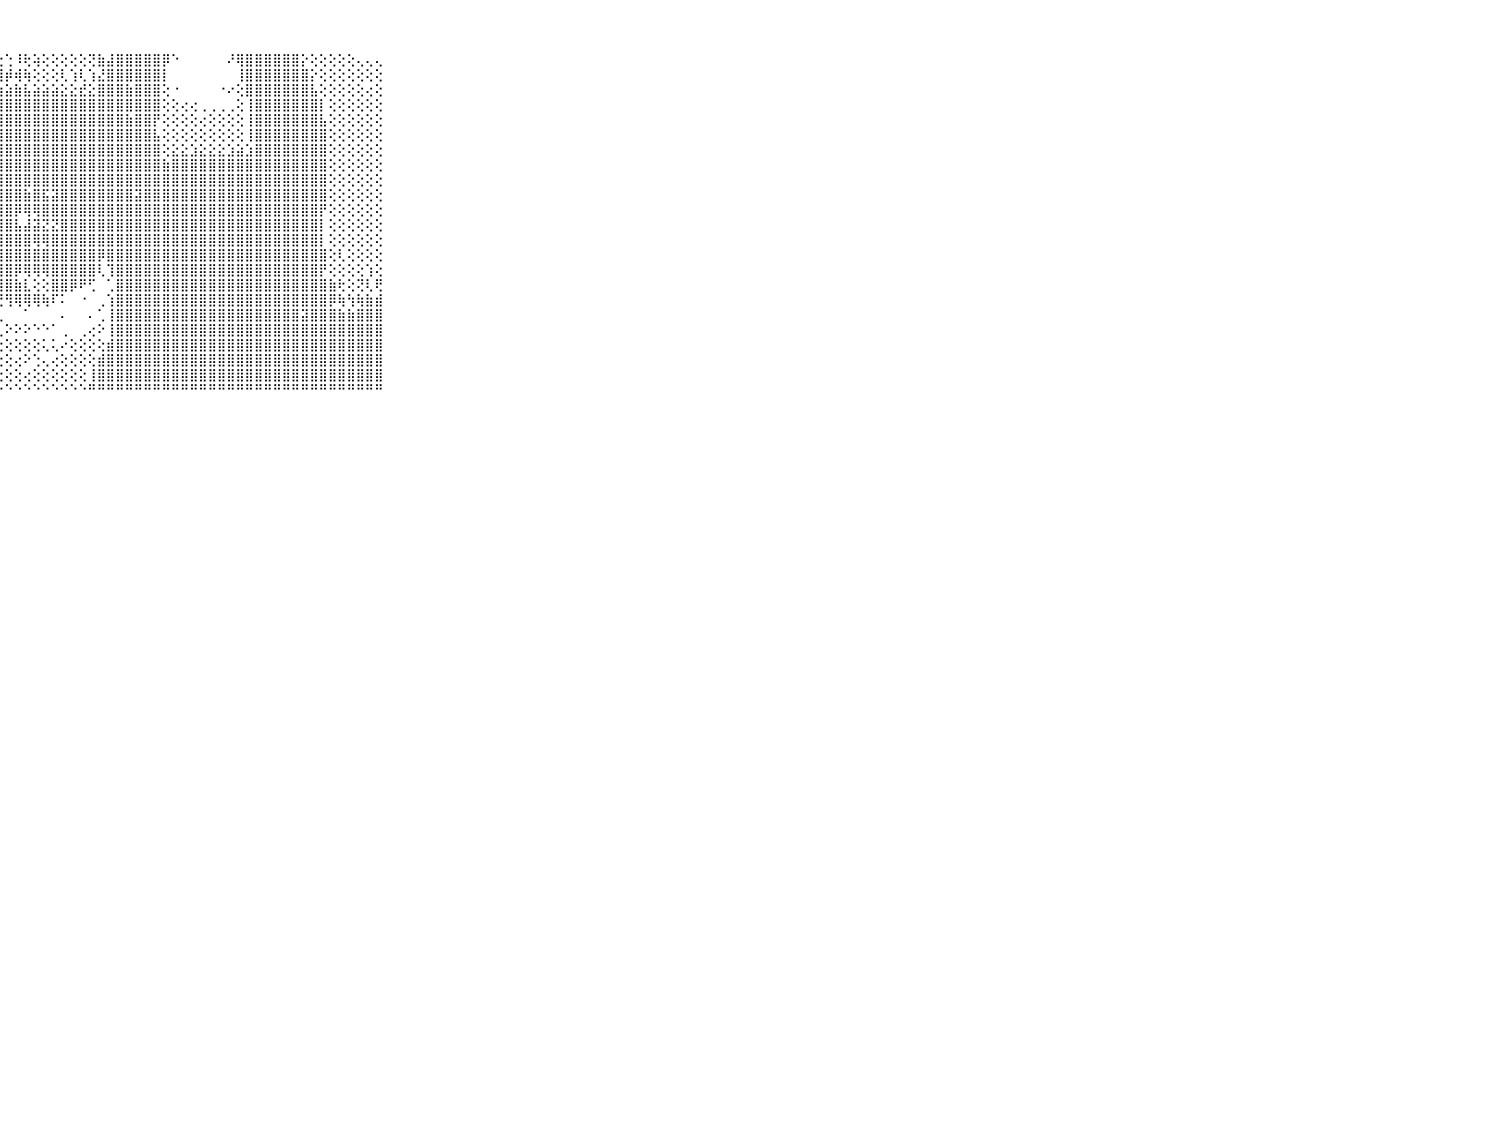

⠀⠀⠀⠀⠀⠀⠀⠀⠀⠀⠀⣿⣿⣿⣿⣿⣿⣿⣿⣿⣿⣿⣿⣿⣿⡿⢟⢕⢑⠸⢗⢵⢕⢕⢕⢕⢕⢝⣷⣼⣿⣿⣿⣿⣿⡿⠑⠀⠀⠀⠀⠀⠜⢿⣿⣿⣿⣿⣿⣿⡕⢕⢕⢕⢕⢕⢄⢄⢄⠀⠀⠀⠀⠀⠀⠀⠀⠀⠀⠀⠀
⠀⠀⠀⠀⠀⠀⠀⠀⠀⠀⠀⣿⣿⣿⣿⣿⣿⣿⣿⣿⣿⣿⣿⣿⢟⢇⡕⢼⡾⢾⢷⢕⢕⢕⢇⢱⢇⢱⣜⣿⣿⣿⣿⣿⣿⡇⠀⠀⠀⠀⠀⠀⠀⢸⣿⣿⣿⣿⣿⣿⣿⡕⢕⢕⢕⢕⢕⢕⢕⠀⠀⠀⠀⠀⠀⠀⠀⠀⠀⠀⠀
⠀⠀⠀⠀⠀⠀⠀⠀⠀⠀⠀⣿⣿⣿⣿⣿⣿⣿⣿⣿⣿⣿⣿⣿⢕⡪⢽⣵⣵⣷⣧⣵⣵⣵⣕⣕⣞⣕⣿⣿⣿⣷⣿⣿⣿⢕⠐⠀⠀⠀⠀⠐⠔⢕⣿⣿⣿⣿⣿⣿⣿⣧⢕⢕⢕⢕⢕⢔⢕⠀⠀⠀⠀⠀⠀⠀⠀⠀⠀⠀⠀
⠀⠀⠀⠀⠀⠀⠀⠀⠀⠀⠀⣿⣿⣿⣿⣿⣿⣿⣿⣿⣿⣿⣿⡿⢕⢜⣿⣿⣿⣿⣿⣿⣿⣿⣿⣿⣿⣿⣿⣿⣿⣿⣿⣿⣿⢕⢕⢔⢔⢀⢀⢀⢀⢕⢸⣿⣿⣿⣿⣿⣿⣿⡇⢕⢕⢕⢕⢕⢕⠀⠀⠀⠀⠀⠀⠀⠀⠀⠀⠀⠀
⠀⠀⠀⠀⠀⠀⠀⠀⠀⠀⠀⣿⣿⣿⣿⣿⣿⣿⣿⣿⣿⣿⣿⡇⢱⣿⣿⣿⣿⣿⣿⣿⣿⣿⣿⣿⣿⣿⣿⣿⣿⣷⣿⣿⡟⢕⢕⢕⢕⢔⢕⢕⢕⢕⢸⣿⣿⣿⣿⣿⣿⣿⣧⢕⢕⢕⢕⢕⢕⠀⠀⠀⠀⠀⠀⠀⠀⠀⠀⠀⠀
⠀⠀⠀⠀⠀⠀⠀⠀⠀⠀⠀⣿⣿⣿⣿⣿⣿⣿⣿⣿⣿⣿⣿⢕⢕⣿⣿⣿⣿⣿⣿⣿⣿⣿⣿⣿⣿⣿⣿⣿⣿⣿⣿⣿⣧⢕⢕⢕⢕⢕⢕⢕⢕⢕⢸⣿⣿⣿⣿⣿⣿⣿⣿⢕⢕⢕⢕⢕⢕⠀⠀⠀⠀⠀⠀⠀⠀⠀⠀⠀⠀
⠀⠀⠀⠀⠀⠀⠀⠀⠀⠀⠀⣿⣿⣿⣿⣿⣿⣿⣿⣿⣿⣿⣿⡕⢸⣿⣿⣿⣿⣿⣿⣿⣿⣿⣿⣿⣿⣿⣿⣿⣿⣿⣿⣿⣿⢕⣕⣕⣱⣕⣕⣕⣱⣵⣱⣿⣿⣿⣿⣿⣿⣿⣿⢕⢕⢕⢕⢕⢕⠀⠀⠀⠀⠀⠀⠀⠀⠀⠀⠀⠀
⠀⠀⠀⠀⠀⠀⠀⠀⠀⠀⠀⣿⣿⣿⣿⣿⣿⣿⣿⣿⣿⣿⣿⣇⣾⣿⣿⣿⣿⣿⣿⣿⣿⣿⣿⣿⣿⣿⣿⣿⣿⣿⣿⣿⣿⣷⣿⣿⣿⣿⣿⣿⣿⣿⣿⣿⣿⣿⣿⣿⣿⣿⣿⢕⢕⢕⢕⢕⢕⠀⠀⠀⠀⠀⠀⠀⠀⠀⠀⠀⠀
⠀⠀⠀⠀⠀⠀⠀⠀⠀⠀⠀⣿⣿⣿⣿⣿⣿⣿⣿⣿⣿⣿⣿⣿⣿⣿⣿⣿⣿⣿⣿⣿⣿⣿⣿⣿⣿⣿⣿⣿⣿⣿⣿⣿⣿⣿⣿⣿⣿⣿⣿⣿⣿⣿⣿⣿⣿⣿⣿⣿⣿⣿⣿⢕⢕⢕⢕⢕⢕⠀⠀⠀⠀⠀⠀⠀⠀⠀⠀⠀⠀
⠀⠀⠀⠀⠀⠀⠀⠀⠀⠀⠀⣿⣿⣿⣿⣿⣿⣿⣿⣿⣿⣿⣿⣿⣿⣿⣿⣿⣿⣿⣷⣿⣯⣽⣿⣿⣿⣿⣿⣿⣿⣿⣽⣿⣿⣿⣿⣿⣿⣿⣿⣿⣿⣿⣿⣿⣿⣿⣿⣿⣿⣿⣿⢕⢕⢕⢕⢕⢕⠀⠀⠀⠀⠀⠀⠀⠀⠀⠀⠀⠀
⠀⠀⠀⠀⠀⠀⠀⠀⠀⠀⠀⣿⣿⣿⣿⣿⣿⣿⣿⣿⣿⣿⣿⣿⣿⣿⣿⣿⣿⡿⢿⢿⣿⣿⣿⣿⣿⣿⣿⣿⣿⣿⣿⣿⣿⣿⣿⣿⣿⣿⣿⣿⣿⣿⣿⣿⣿⣿⣿⣿⣿⣿⡟⢕⢕⢕⢕⢕⢕⠀⠀⠀⠀⠀⠀⠀⠀⠀⠀⠀⠀
⠀⠀⠀⠀⠀⠀⠀⠀⠀⠀⠀⣿⣿⣿⣿⣿⣿⣿⣿⣿⣿⣿⣿⣿⣿⣿⣿⣿⣿⣧⣼⣽⣝⣝⣿⣿⣿⣿⣿⣿⣿⣿⣿⣿⣿⣿⣿⣿⣿⣿⣿⣿⣿⣿⣿⣿⣿⣿⣿⣿⣿⣿⡇⢕⢕⢕⢕⢕⢕⠀⠀⠀⠀⠀⠀⠀⠀⠀⠀⠀⠀
⠀⠀⠀⠀⠀⠀⠀⠀⠀⠀⠀⣿⣿⣿⣿⣿⣿⣿⣿⣿⣿⣿⣿⣿⣿⣿⣿⣿⣿⣿⣿⢿⢿⣿⣿⣿⣿⣿⣿⣿⣿⣿⣿⣿⣿⣿⣿⣿⣿⣿⣿⣿⣿⣿⣿⣿⣿⣿⣿⣿⣿⣿⡇⢕⢕⢕⢕⢕⢕⠀⠀⠀⠀⠀⠀⠀⠀⠀⠀⠀⠀
⠀⠀⠀⠀⠀⠀⠀⠀⠀⠀⠀⣿⣿⣿⣿⣿⣿⣿⣿⣿⣿⣿⣿⣿⣿⣿⣿⣿⣿⣿⣿⣿⣿⣿⣿⣿⣿⣿⡿⣿⣿⣿⣿⣿⣿⣿⣿⣿⣿⣿⣿⣿⣿⣿⣿⣿⣿⣿⣿⣿⣿⣿⣿⢕⢇⢕⢕⢕⢕⠀⠀⠀⠀⠀⠀⠀⠀⠀⠀⠀⠀
⠀⠀⠀⠀⠀⠀⠀⠀⠀⠀⠀⣿⣿⣿⣿⣿⣿⣿⣿⣿⣿⣿⣿⣿⢏⢿⣿⣿⣿⡿⢿⢿⢿⣿⣿⣿⣿⣿⢇⢹⣿⣿⣿⣿⣿⣿⣿⣿⣿⣿⣿⣿⣿⣿⣿⣿⣿⣿⣿⣿⣿⣿⡟⢕⢕⢕⢕⢱⢕⠀⠀⠀⠀⠀⠀⠀⠀⠀⠀⠀⠀
⠀⠀⠀⠀⠀⠀⠀⠀⠀⠀⠀⣿⣿⣿⣿⣿⣿⣿⣿⣿⣿⣿⣿⢇⢕⢜⣿⣿⣿⣷⣇⢕⢕⣿⣿⡿⠟⢋⠀⢁⣿⣿⣿⣿⣿⣿⣿⣿⣿⣿⣿⣿⣿⣿⣿⣿⣿⣿⣿⣿⣿⣿⣿⣷⢗⢕⢝⢇⢟⠀⠀⠀⠀⠀⠀⠀⠀⠀⠀⠀⠀
⠀⠀⠀⠀⠀⠀⠀⠀⠀⠀⠀⣿⣿⣿⣿⣿⣿⣿⣿⣿⣿⣿⣿⠕⢕⢕⢕⢝⢻⢿⢿⢿⢷⠏⠅⠀⠐⠀⢀⢱⣿⣿⣿⣿⣿⣿⣿⣿⣿⣿⣿⣿⣿⣿⣿⣿⣿⣿⣿⣿⣿⣿⣿⡿⢷⢳⢷⣷⣾⠀⠀⠀⠀⠀⠀⠀⠀⠀⠀⠀⠀
⠀⠀⠀⠀⠀⠀⠀⠀⠀⠀⠀⣿⣿⣿⣿⣿⣿⣿⣿⣿⣿⣿⣏⢀⢕⠕⢁⢀⠀⠀⠁⠀⠀⠀⠄⠀⠀⠄⢁⢸⣿⣿⣿⣿⣿⣿⣿⣿⣿⣿⣿⣿⣿⣿⣿⣿⣿⣿⣿⣿⣽⣿⣿⣿⣷⣷⣿⣿⣿⠀⠀⠀⠀⠀⠀⠀⠀⠀⠀⠀⠀
⠀⠀⠀⠀⠀⠀⠀⠀⠀⠀⠀⣿⣿⣿⣿⣿⣿⣿⣿⣿⣿⣿⣿⡕⢕⢕⢕⢅⠕⠕⠕⠑⠑⠁⢀⠀⢀⢔⠕⢸⣿⣿⣿⣿⣿⣿⣿⣿⣿⣿⣿⣿⣿⣿⣿⣿⣿⣿⣿⣿⣿⣿⣿⣿⣿⣿⣿⣿⣿⠀⠀⠀⠀⠀⠀⠀⠀⠀⠀⠀⠀
⠀⠀⠀⠀⠀⠀⠀⠀⠀⠀⠀⣿⣿⣿⣿⣿⣿⣿⣿⣿⣿⣿⣿⡇⢕⢕⢕⢕⢕⢕⢕⢕⢅⢅⠔⢕⢕⢕⢕⣾⣿⣿⣿⣿⣿⣿⣿⣿⣿⣿⣿⣿⣿⣿⣿⣿⣿⣿⣿⣿⣿⣿⣿⣿⣿⣿⣿⣿⣿⠀⠀⠀⠀⠀⠀⠀⠀⠀⠀⠀⠀
⠀⠀⠀⠀⠀⠀⠀⠀⠀⠀⠀⣿⣿⣿⣿⣿⣿⣿⣿⣿⣿⣿⣿⣿⡕⢕⢕⢕⢕⢔⠕⢑⢄⢔⢕⢕⢕⢕⣾⣿⣿⣿⣿⣿⣿⣿⣿⣿⣿⣿⣿⣿⣿⣿⣿⣿⣿⣿⣿⣿⣿⣿⣿⣿⣿⣿⣿⣿⣿⠀⠀⠀⠀⠀⠀⠀⠀⠀⠀⠀⠀
⠀⠀⠀⠀⠀⠀⠀⠀⠀⠀⠀⣿⣿⣿⣿⣿⣿⣿⣿⣿⣿⣿⣿⣿⣷⡕⢕⢕⢕⢕⢔⢕⢕⢕⢕⢕⢕⢸⣿⣿⣿⣿⣿⣿⣿⣿⣿⣿⣿⣿⣿⣿⣿⣿⣿⣿⣿⣿⣿⣿⣿⣿⣿⣿⣿⣿⣿⣿⣿⠀⠀⠀⠀⠀⠀⠀⠀⠀⠀⠀⠀
⠀⠀⠀⠀⠀⠀⠀⠀⠀⠀⠀⠛⠛⠛⠛⠛⠛⠛⠛⠛⠛⠛⠛⠛⠛⠛⠑⠑⠑⠑⠑⠑⠑⠑⠑⠑⠑⠛⠛⠛⠛⠛⠛⠛⠛⠛⠛⠛⠛⠛⠛⠛⠛⠛⠛⠛⠛⠛⠛⠛⠛⠛⠛⠛⠛⠛⠛⠛⠛⠀⠀⠀⠀⠀⠀⠀⠀⠀⠀⠀⠀